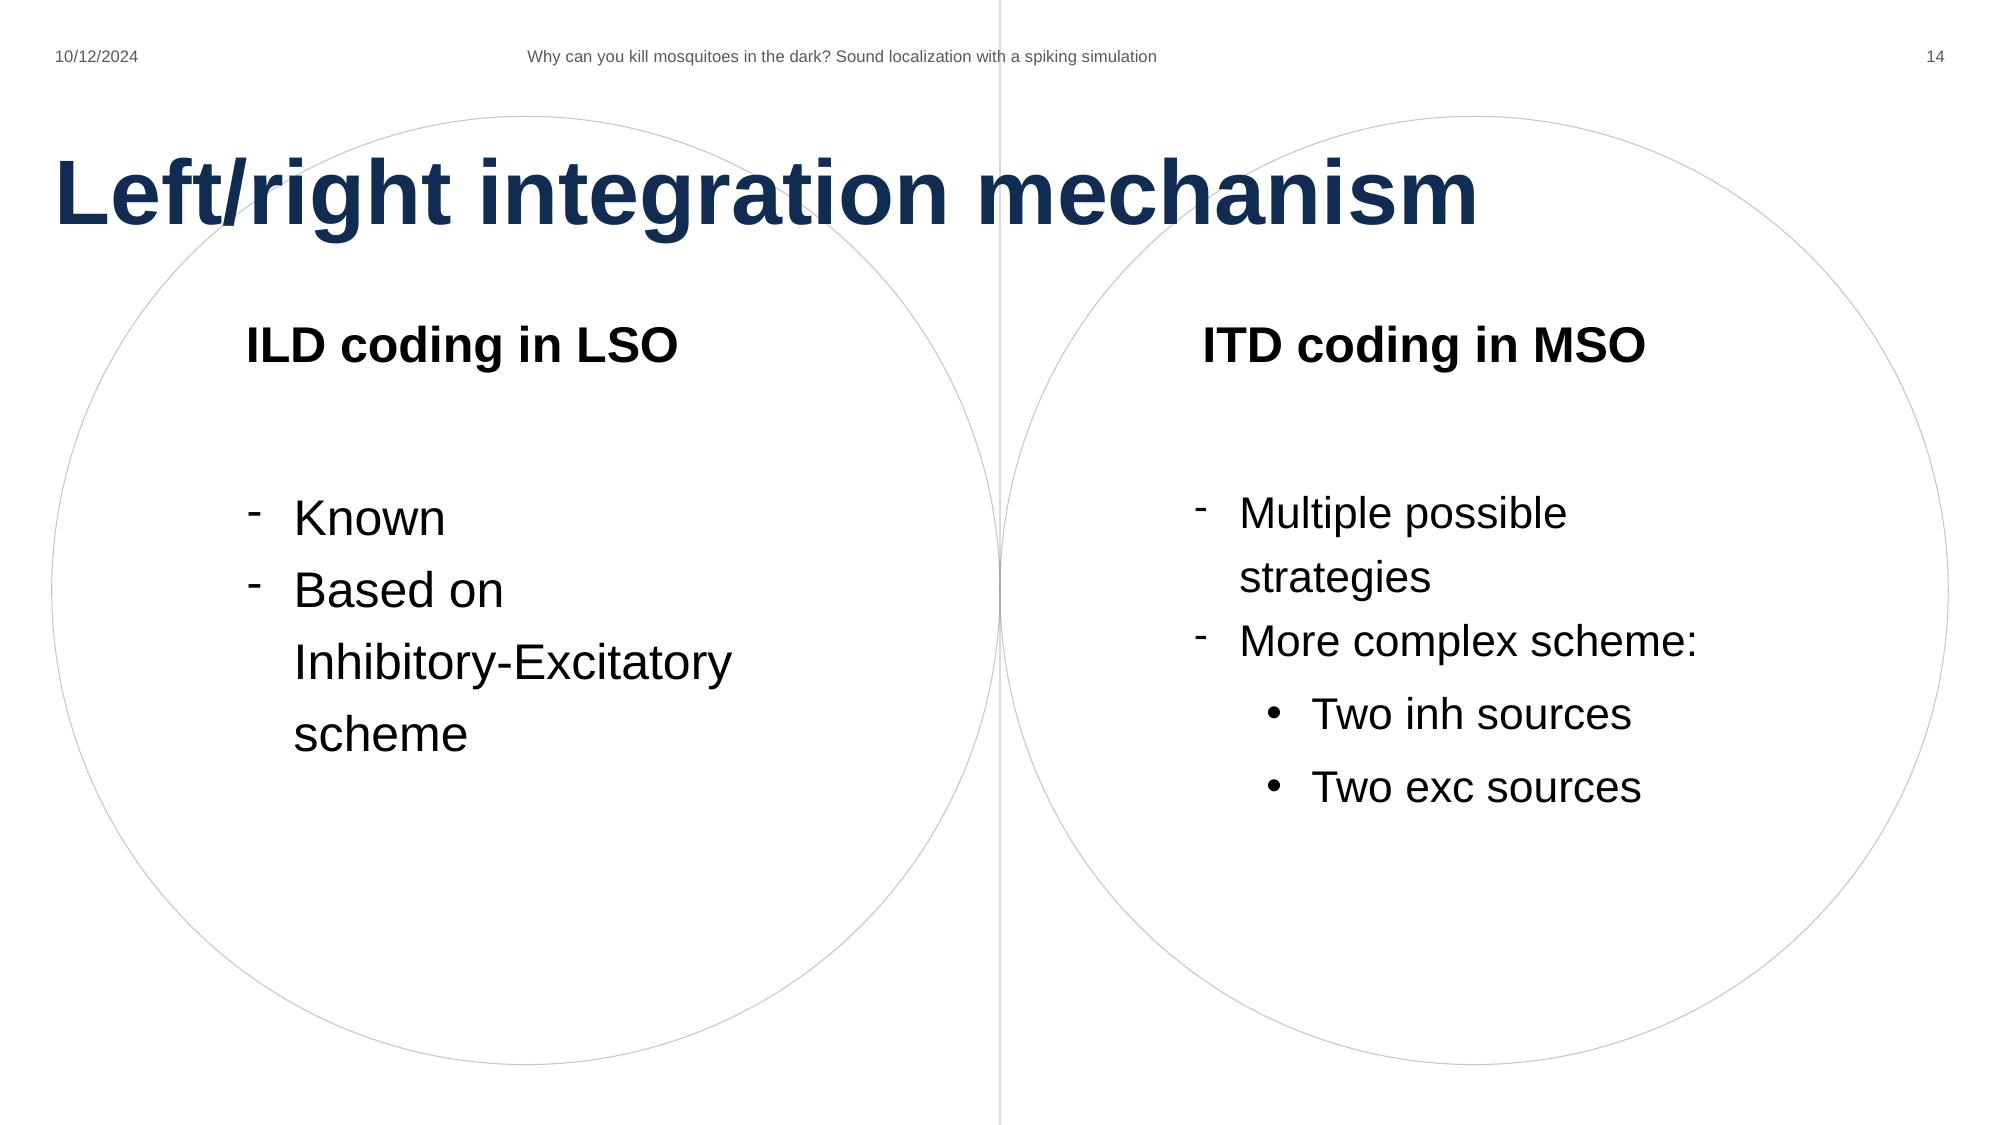

10/12/2024
Why can you kill mosquitoes in the dark? Sound localization with a spiking simulation
14
# Left/right integration mechanism
ILD coding in LSO
ITD coding in MSO
Known
Based on
Inhibitory-Excitatory scheme
Multiple possible strategies
More complex scheme:
Two inh sources
Two exc sources